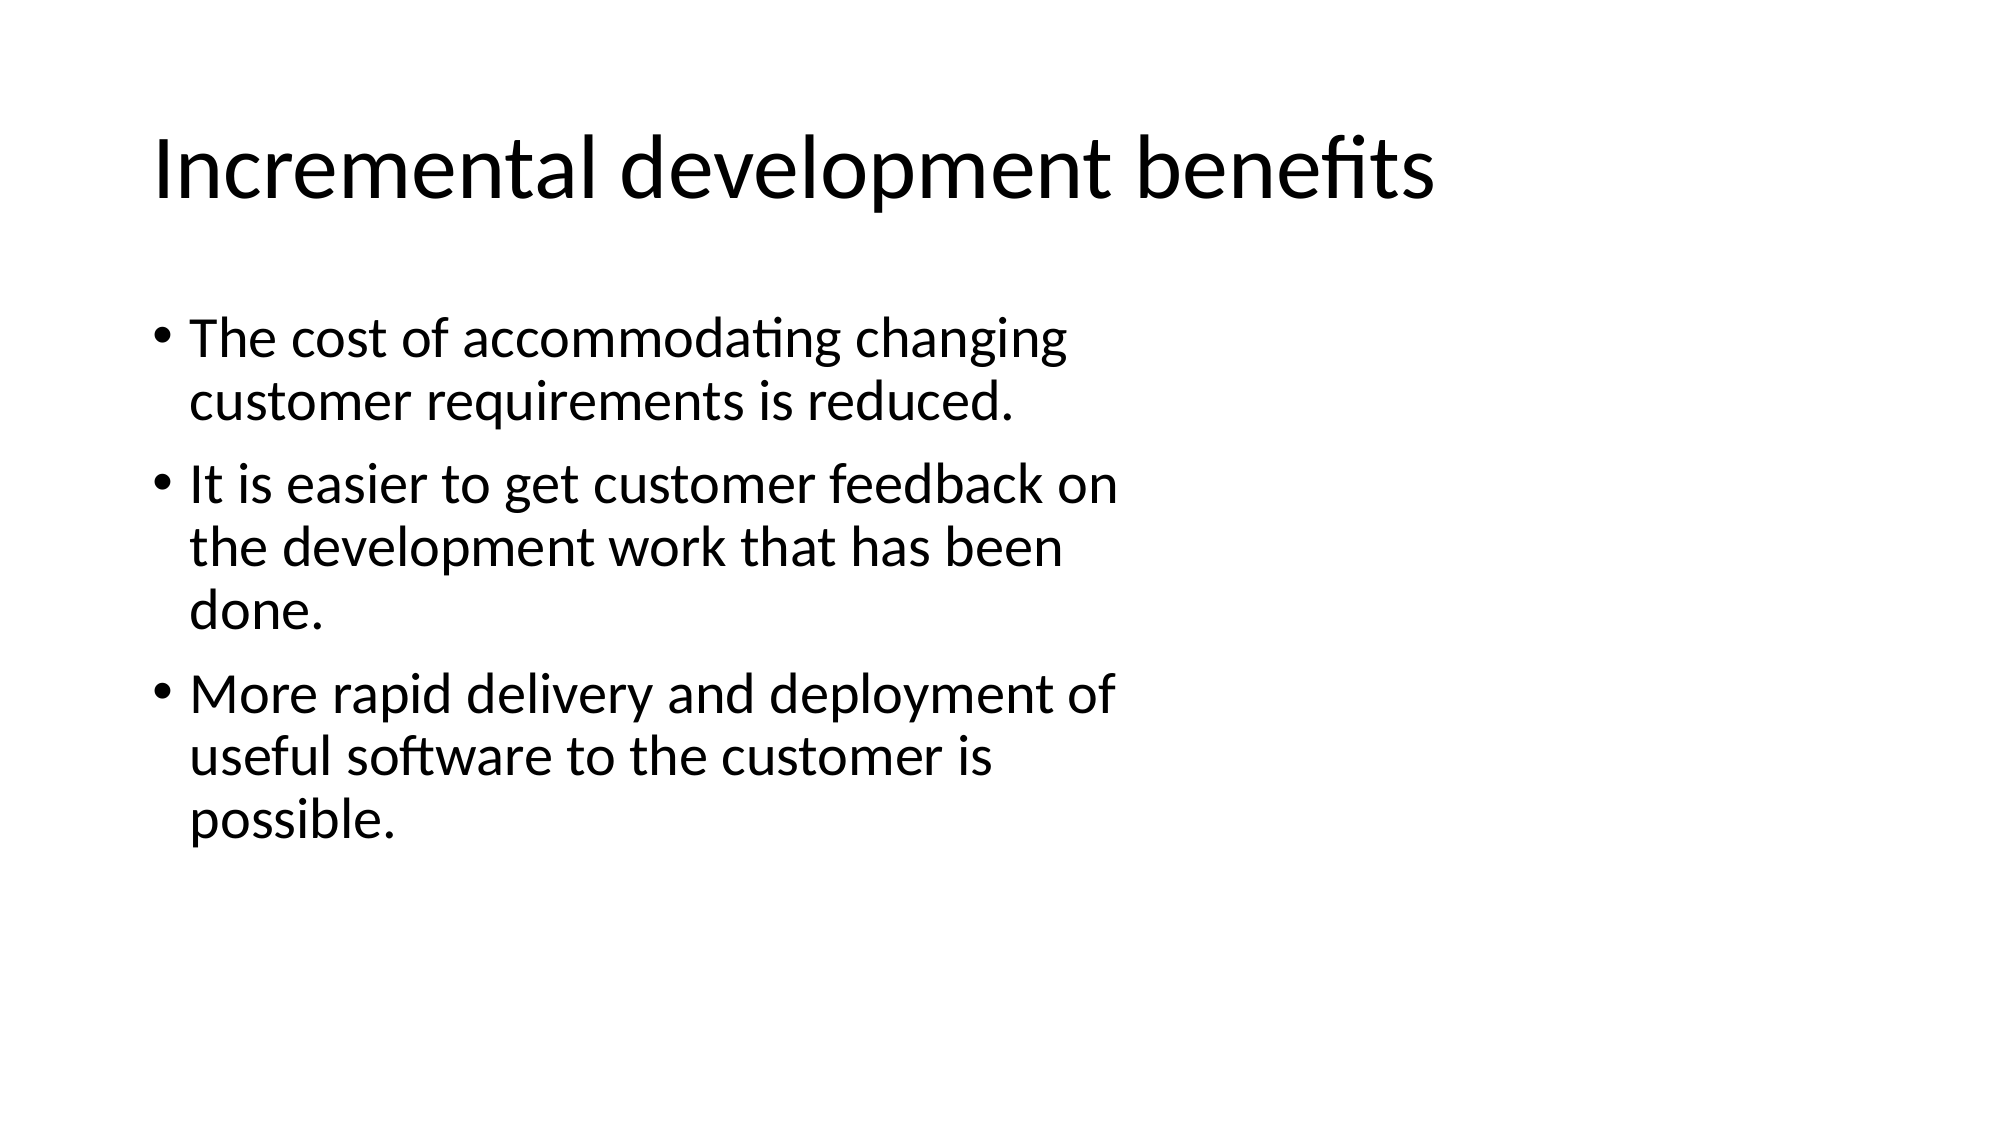

# Incremental development benefits
The cost of accommodating changing customer requirements is reduced.
It is easier to get customer feedback on the development work that has been done.
More rapid delivery and deployment of useful software to the customer is possible.